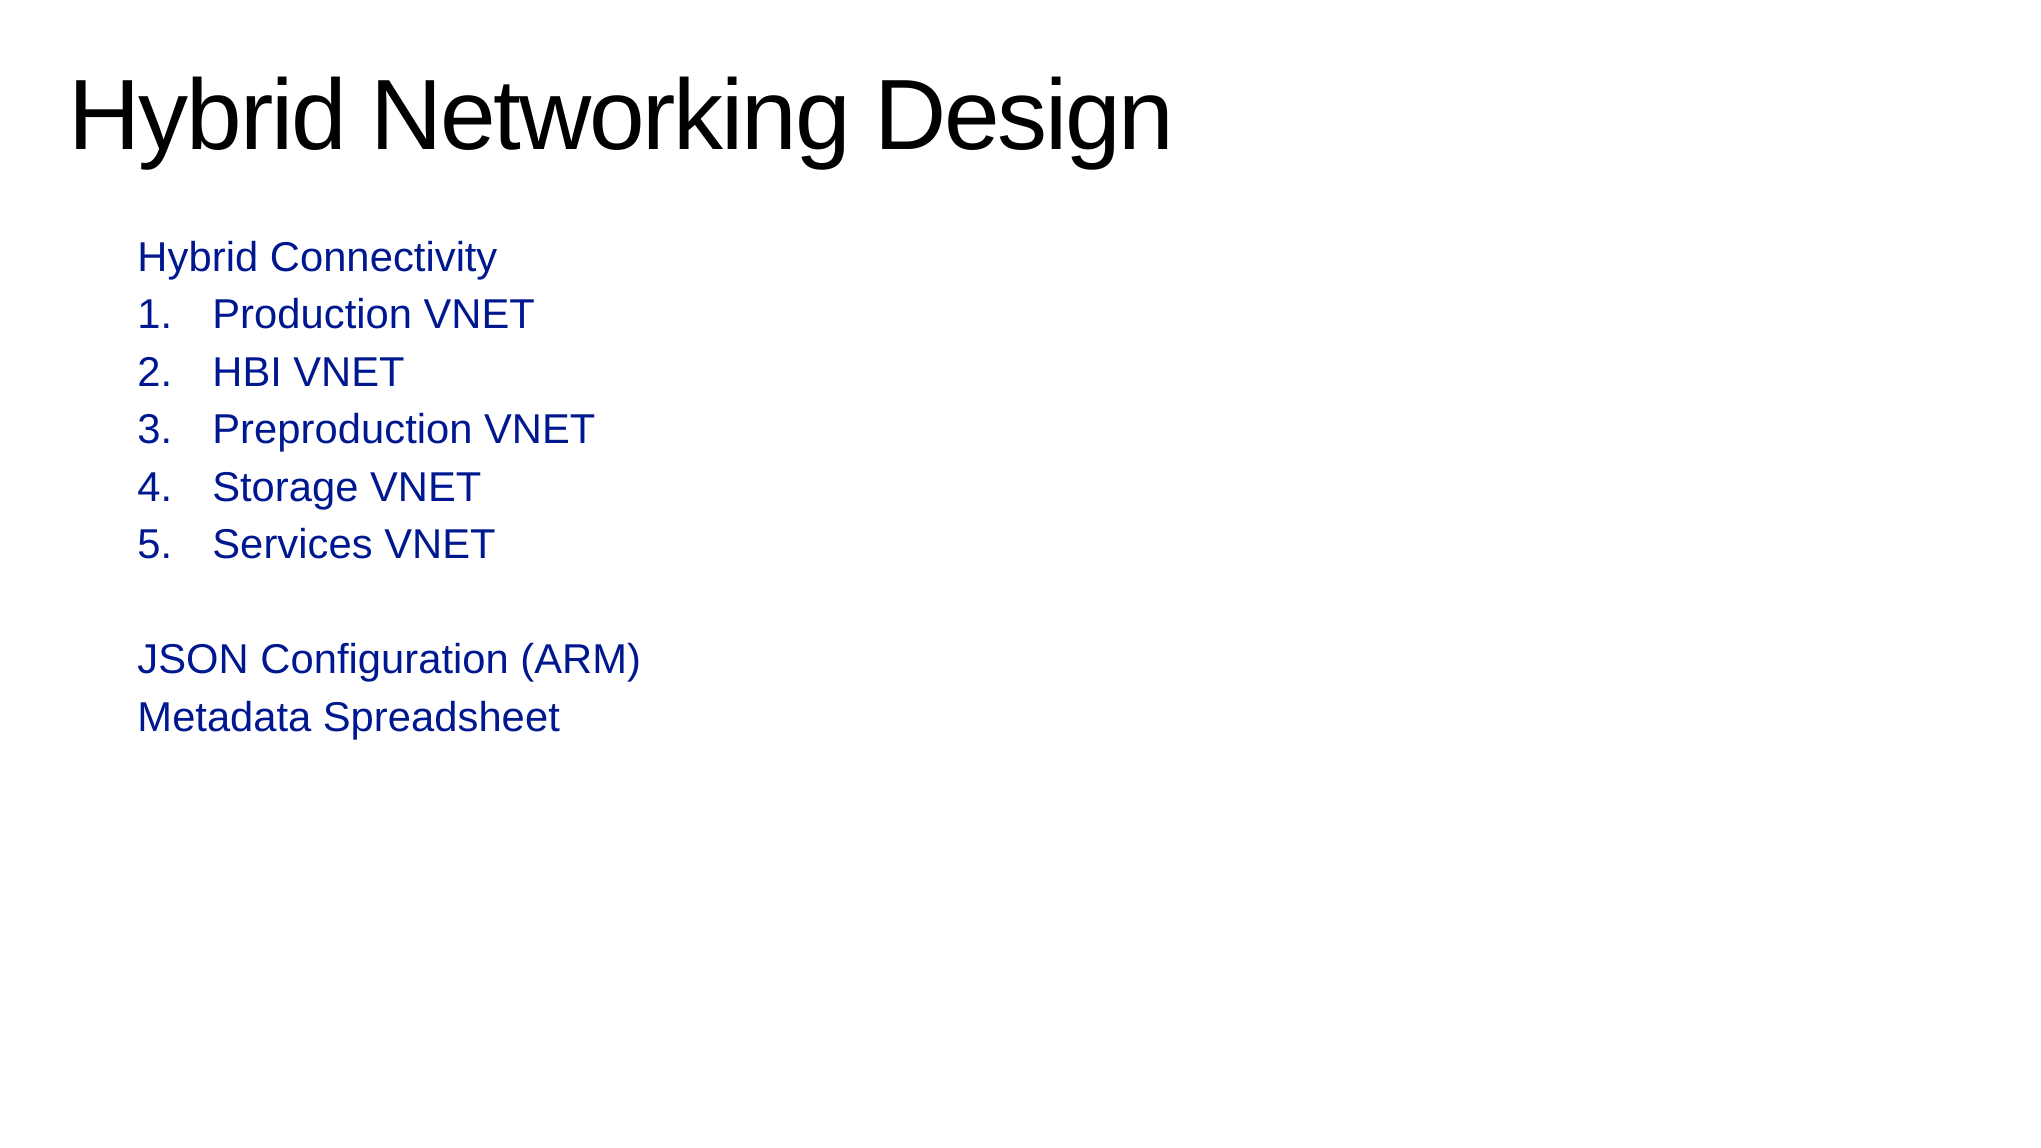

# Hybrid Networking Design
Hybrid Connectivity
Production VNET
HBI VNET
Preproduction VNET
Storage VNET
Services VNET

JSON Configuration (ARM)
Metadata Spreadsheet